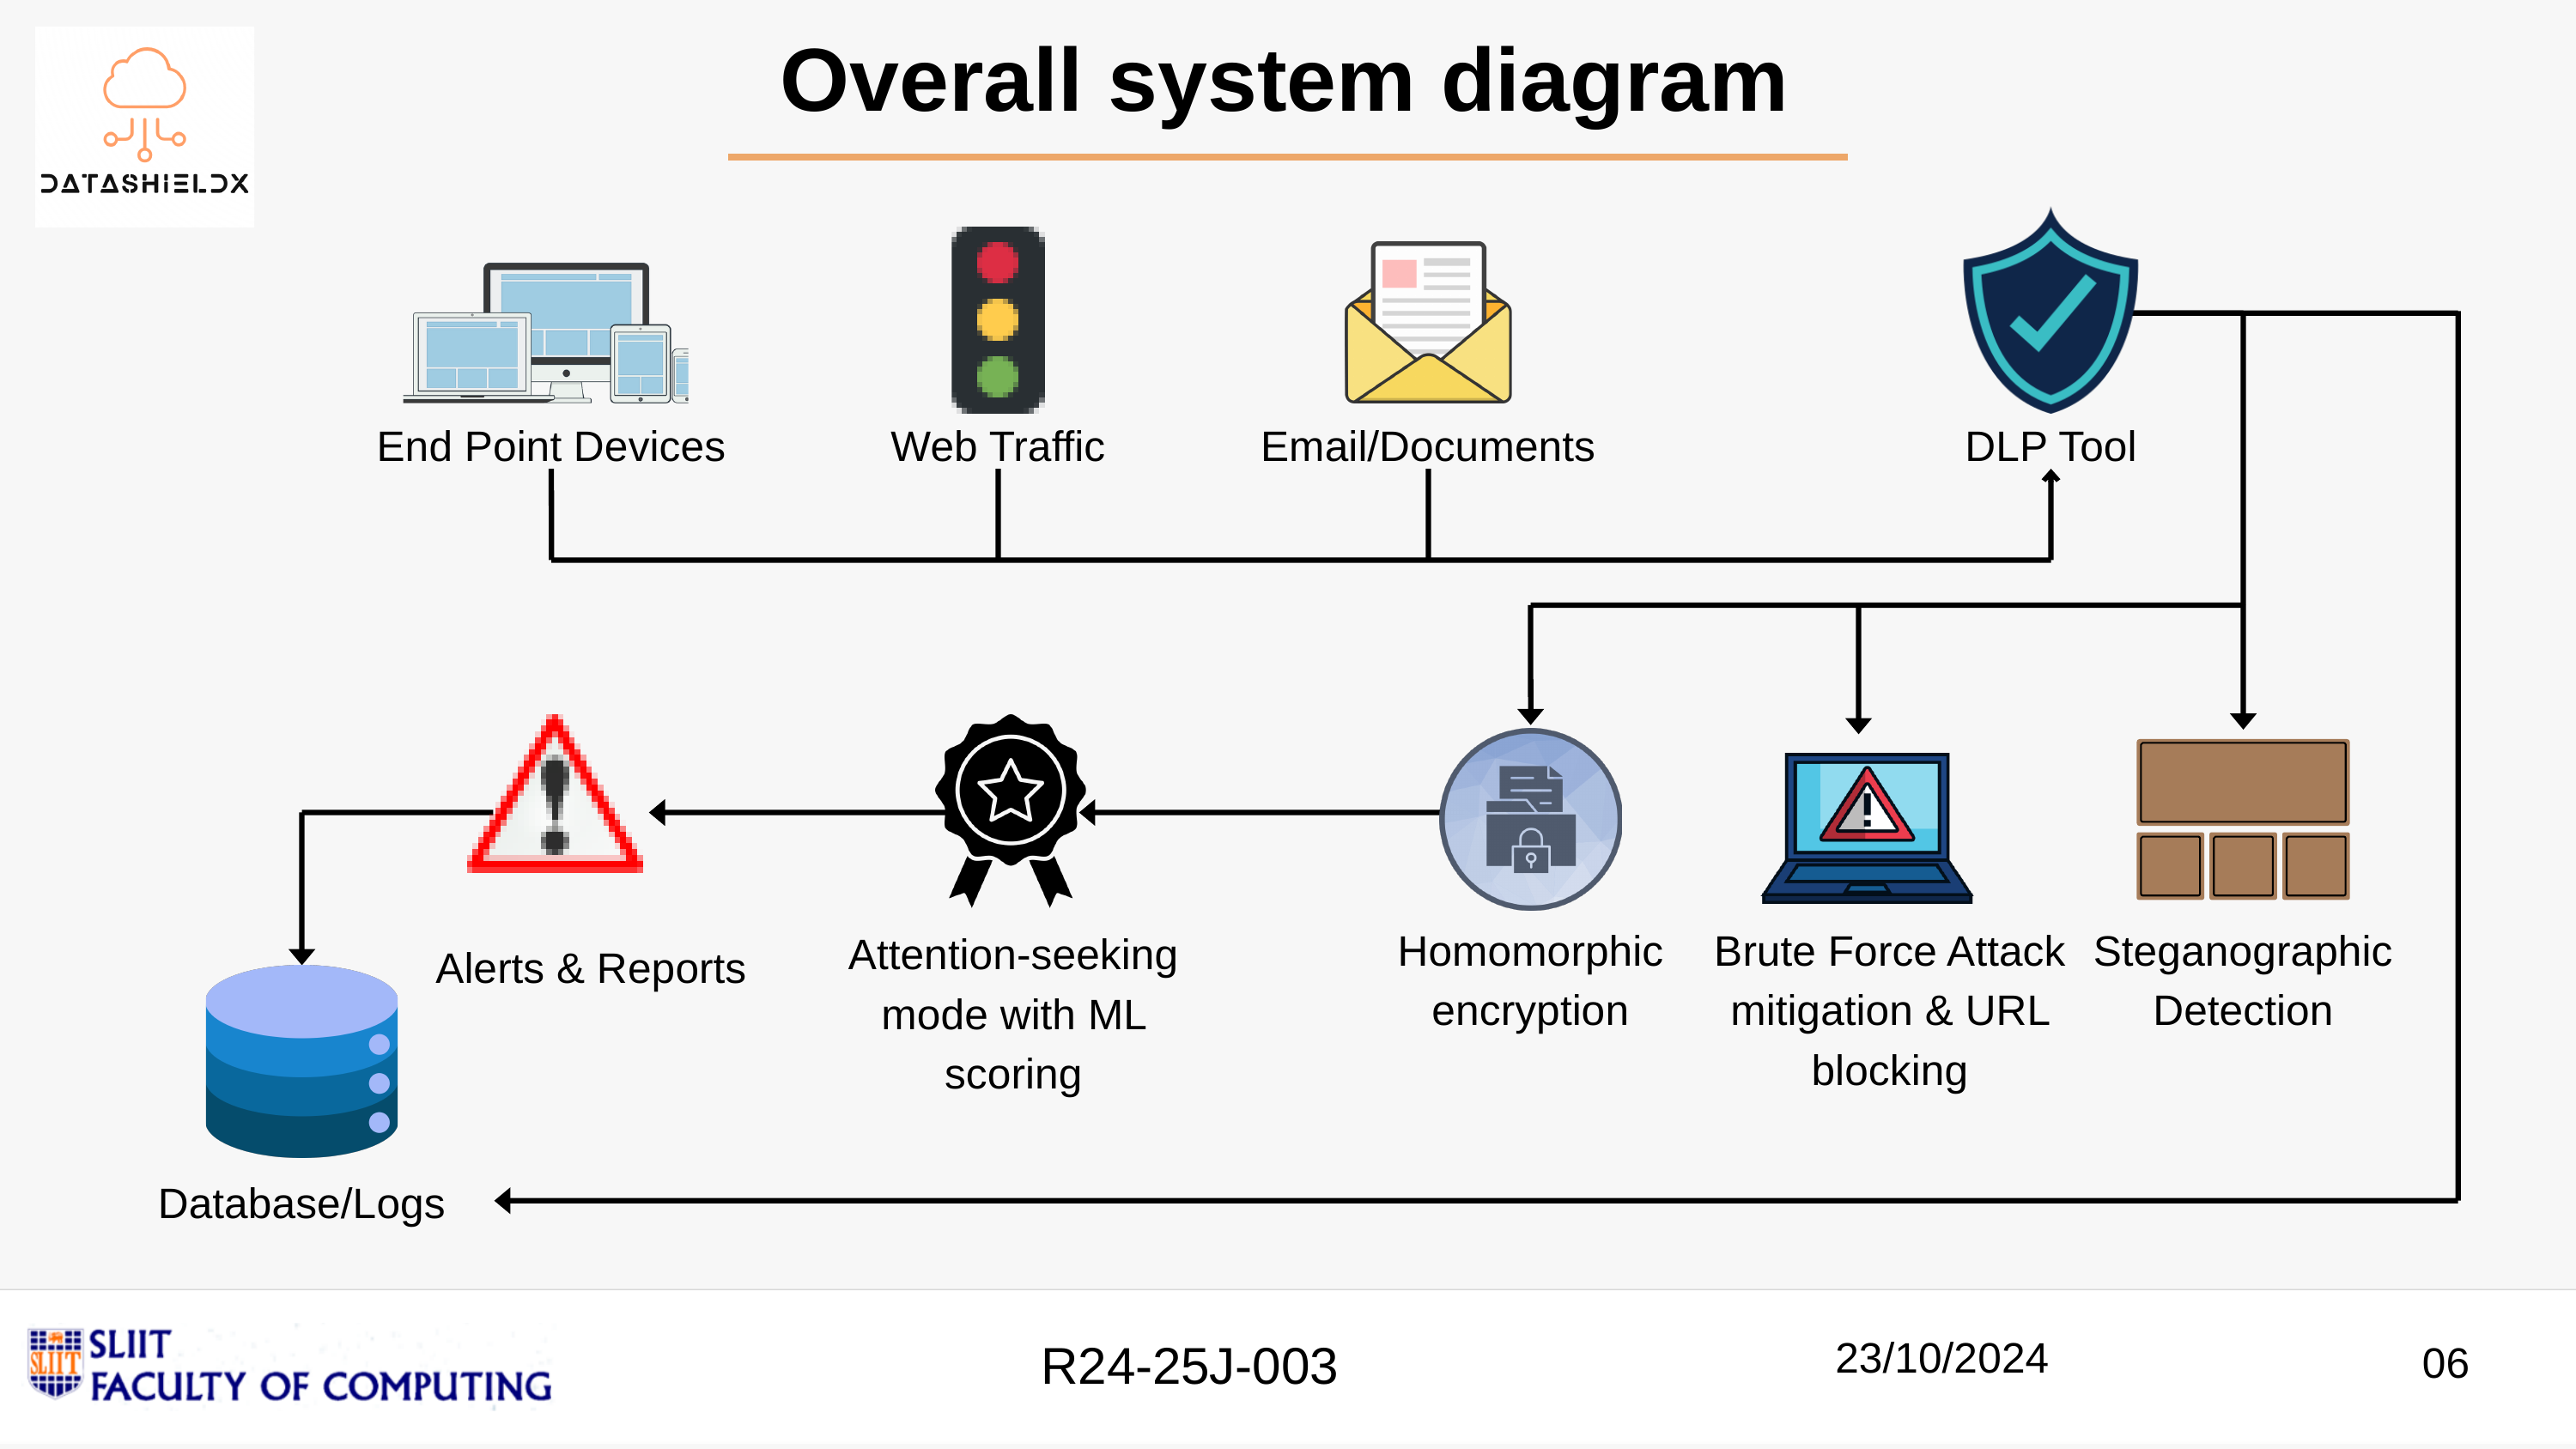

Overall system diagram

End Point Devices
Web Traffic
Email/Documents
DLP Tool

Homomorphic encryption
Brute Force Attack mitigation & URL blocking
Steganographic Detection
Attention-seeking mode with ML scoring
Alerts & Reports

Database/Logs

R24-25J-003
23/10/2024

Message extraction
06
Cover image